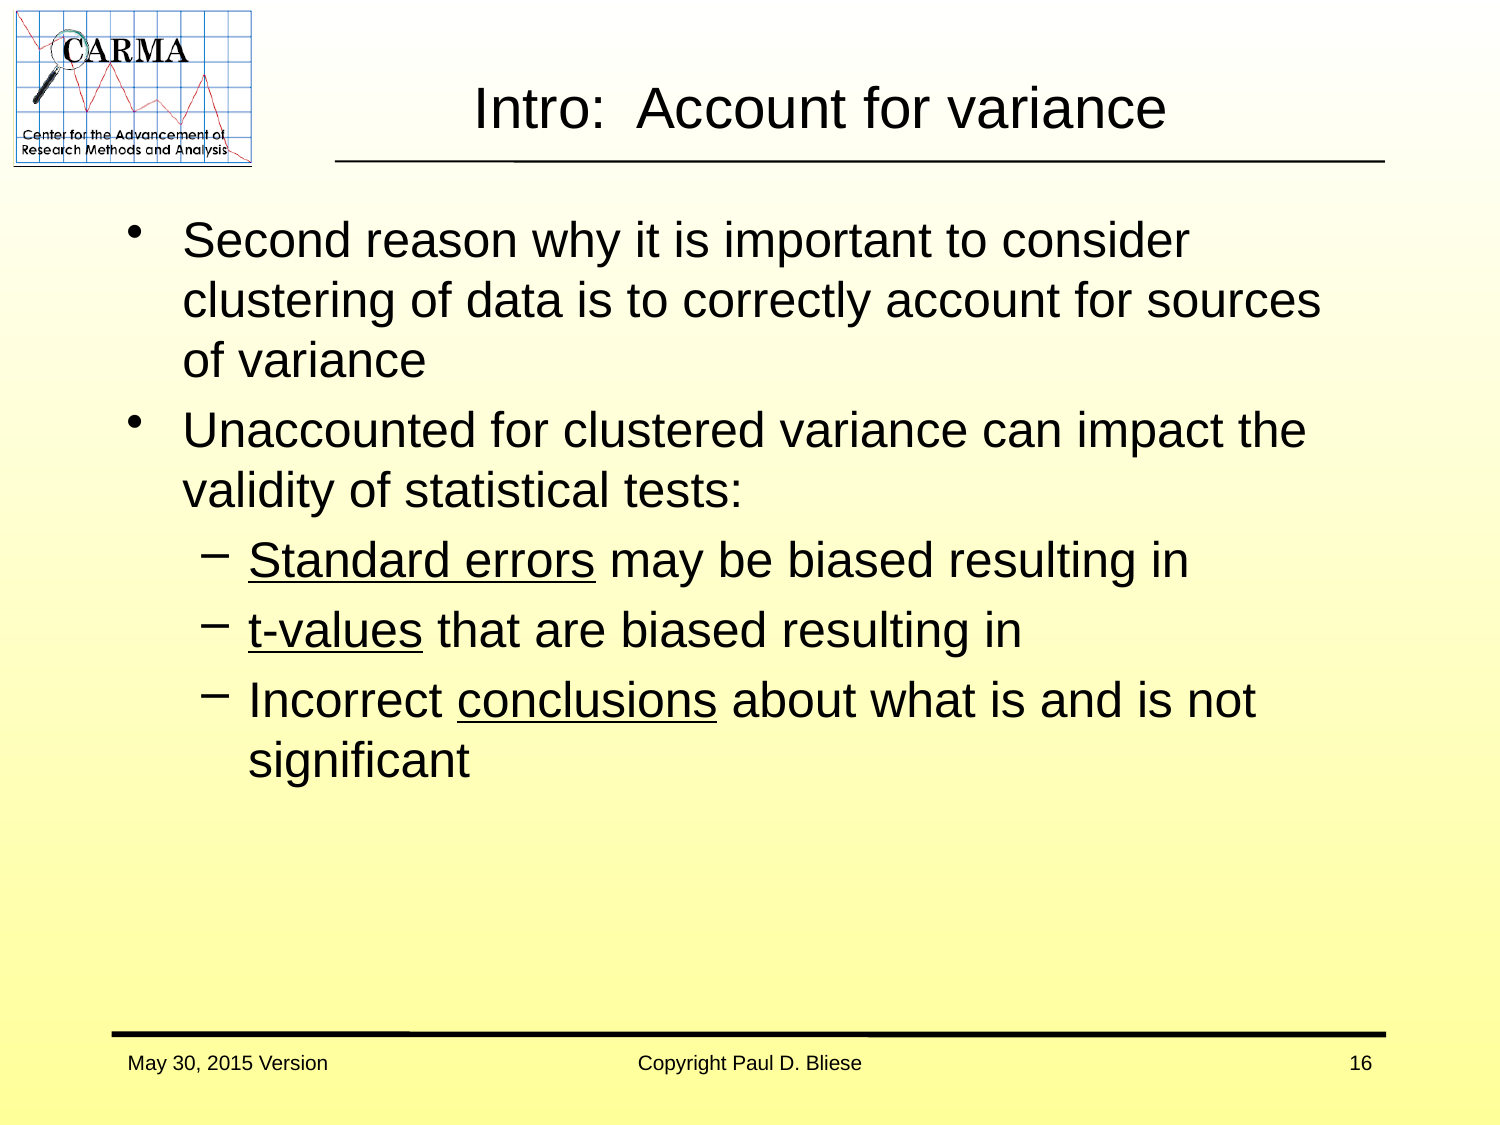

# Intro:  Account for variance
Second reason why it is important to consider clustering of data is to correctly account for sources of variance
Unaccounted for clustered variance can impact the validity of statistical tests:
Standard errors may be biased resulting in
t-values that are biased resulting in
Incorrect conclusions about what is and is not significant
May 30, 2015 Version
Copyright Paul D. Bliese
16